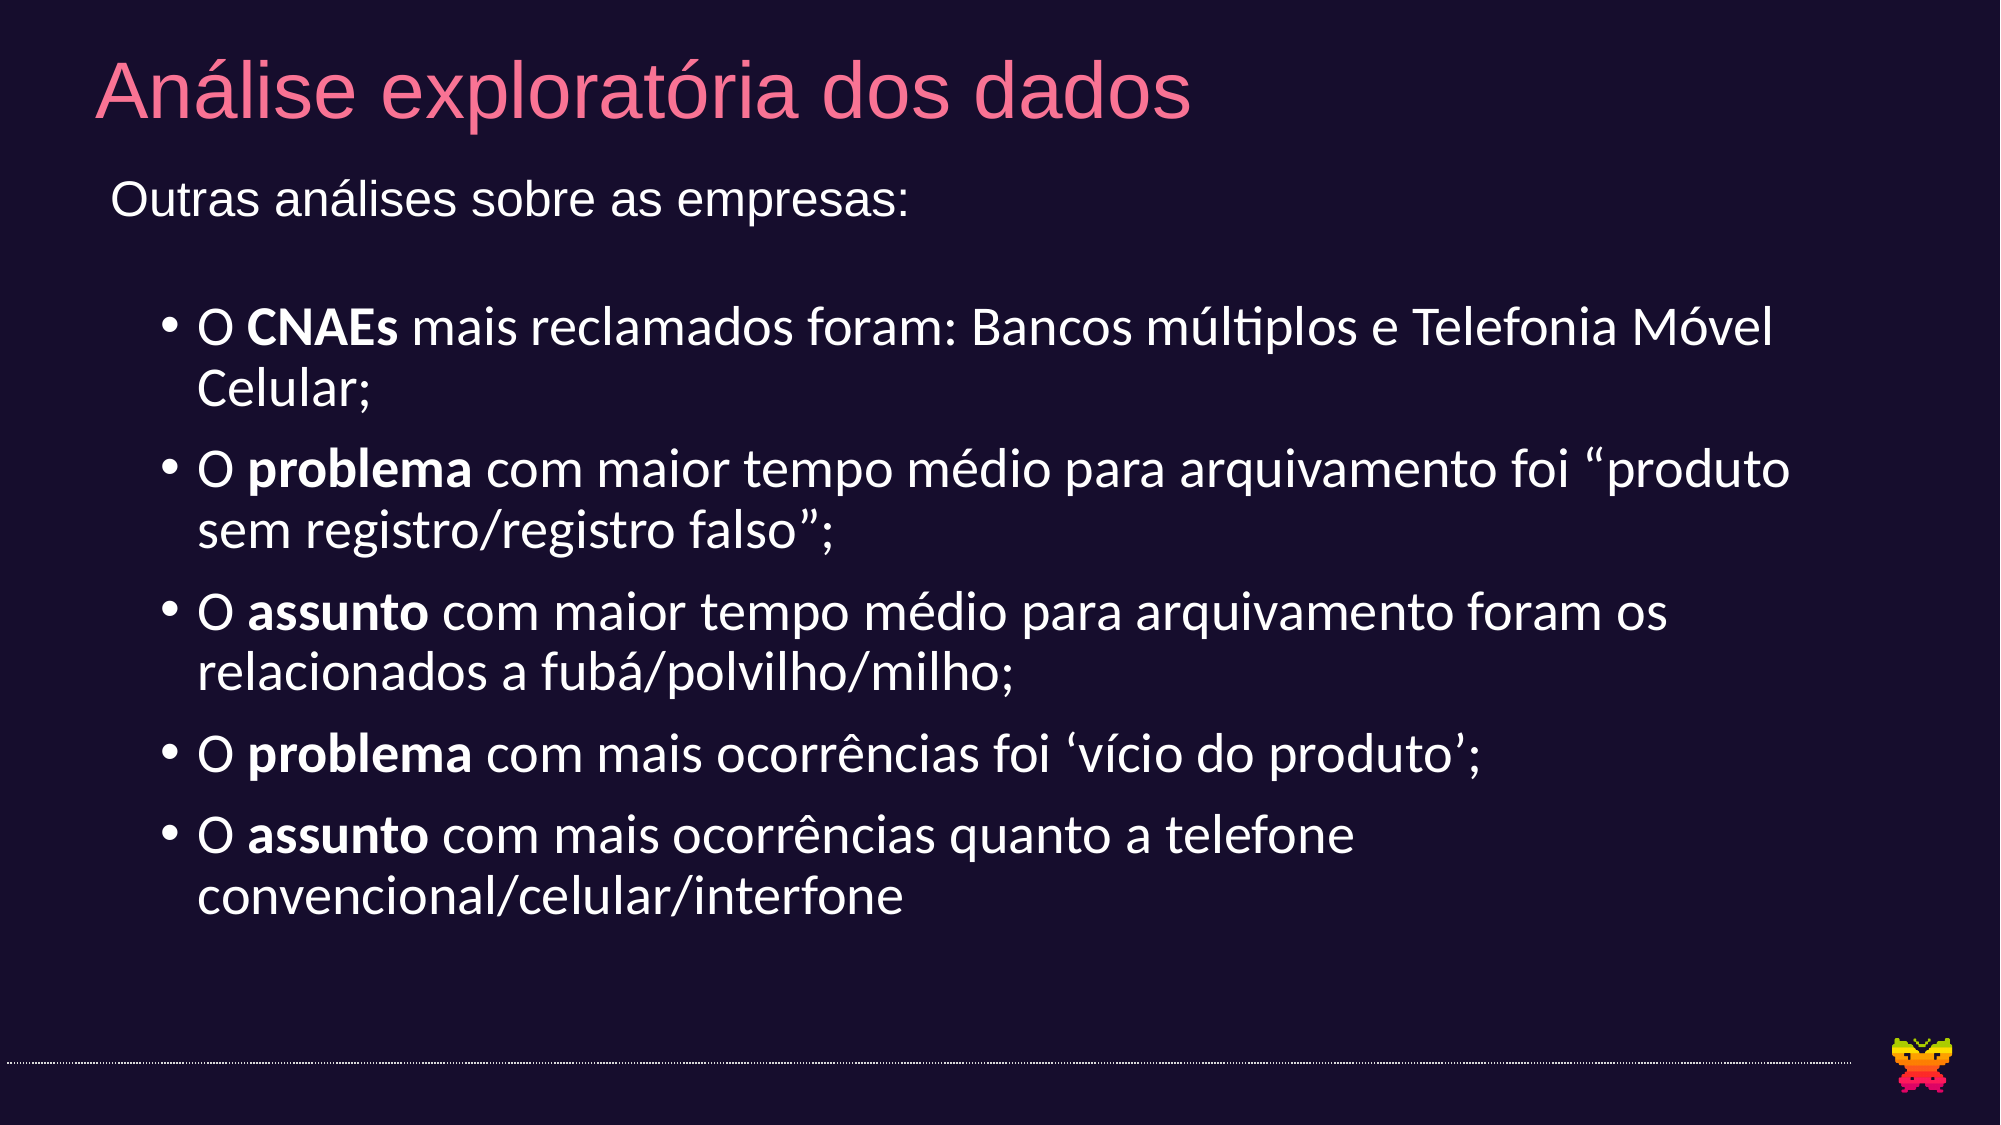

# Análise exploratória dos dados
Outras análises sobre as empresas:
O CNAEs mais reclamados foram: Bancos múltiplos e Telefonia Móvel Celular;
O problema com maior tempo médio para arquivamento foi “produto sem registro/registro falso”;
O assunto com maior tempo médio para arquivamento foram os relacionados a fubá/polvilho/milho;
O problema com mais ocorrências foi ‘vício do produto’;
O assunto com mais ocorrências quanto a telefone convencional/celular/interfone